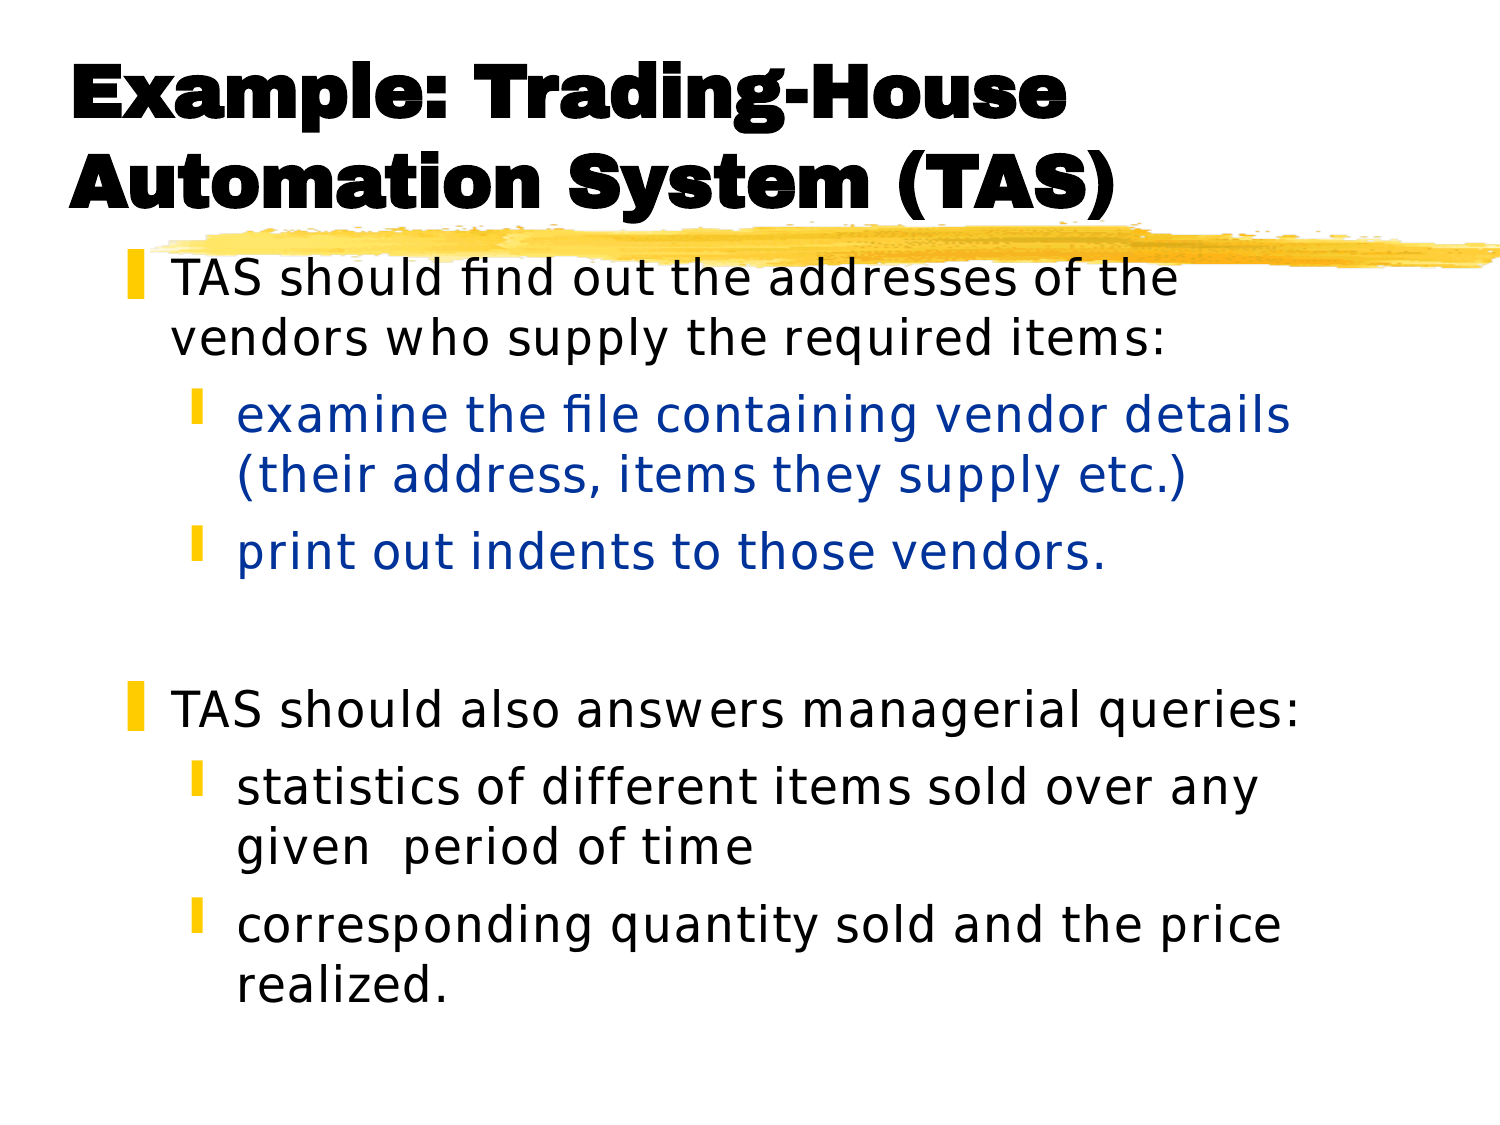

# Example: Trading-House Automation System (TAS)
TAS should find out the addresses of the vendors who supply the required items:
examine the file containing vendor details (their address, items they supply etc.)
print out indents to those vendors.

TAS should also answers managerial queries:
statistics of different items sold over any given  period of time
corresponding quantity sold and the price realized.